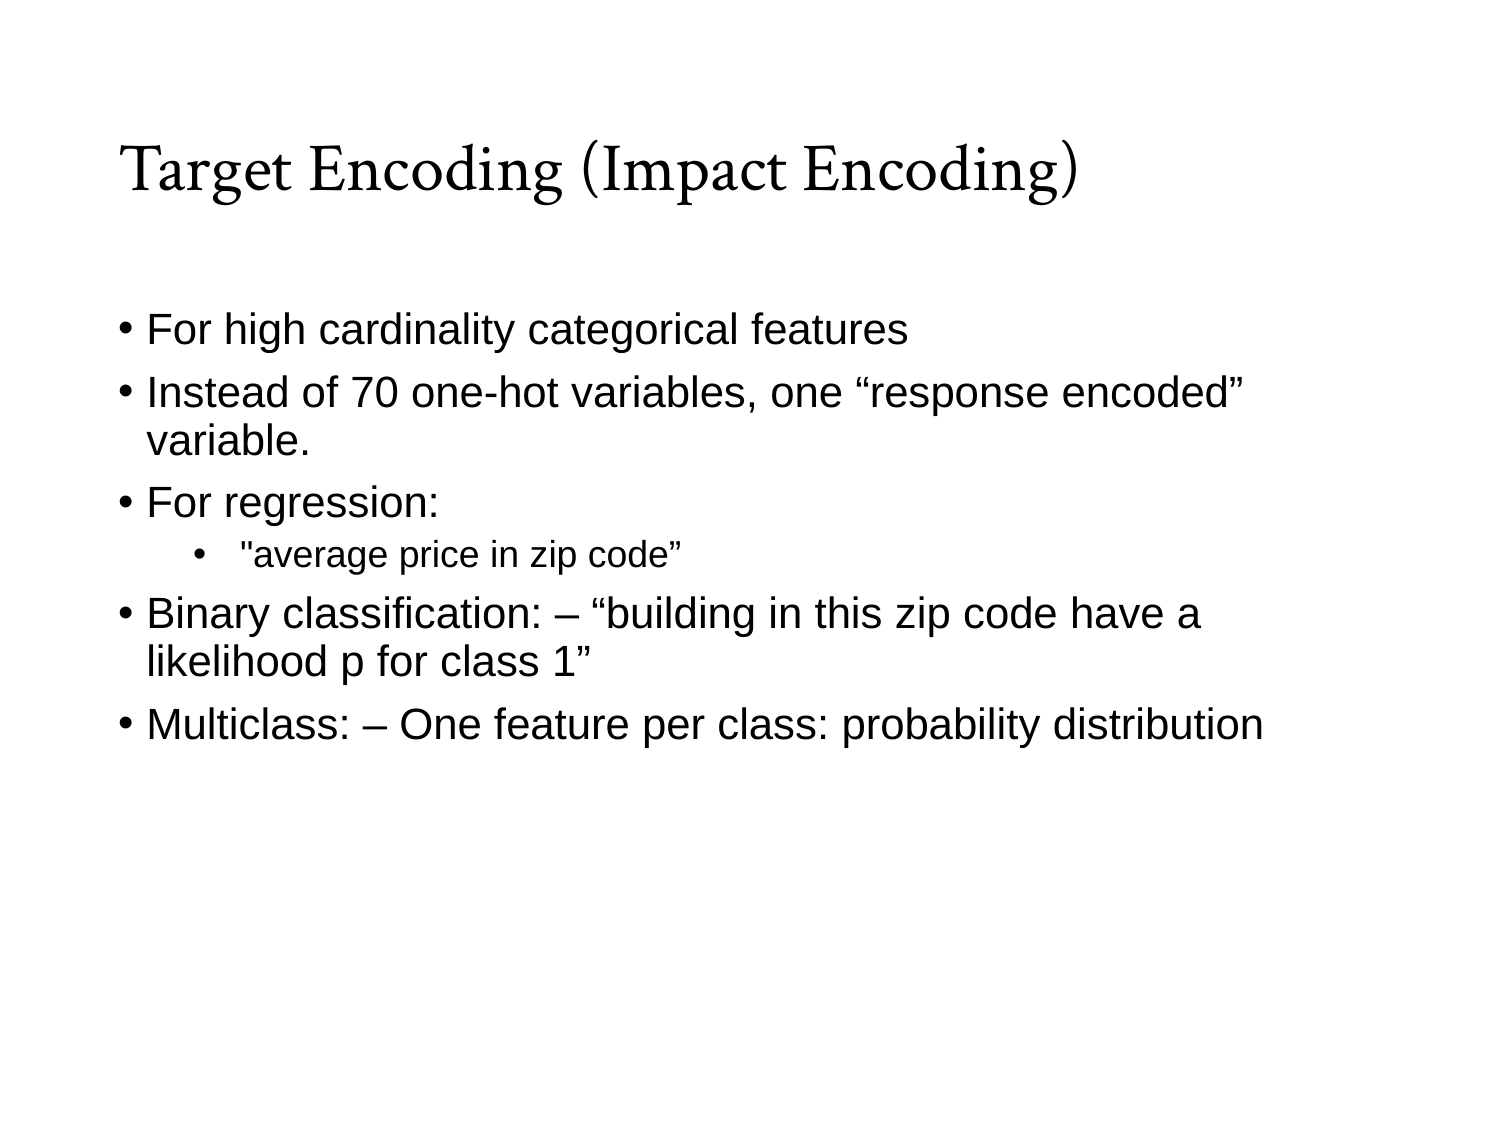

# Target Encoding (Impact Encoding)
For high cardinality categorical features
Instead of 70 one-hot variables, one “response encoded” variable.
For regression:
"average price in zip code”
Binary classification: – “building in this zip code have a likelihood p for class 1”
Multiclass: – One feature per class: probability distribution